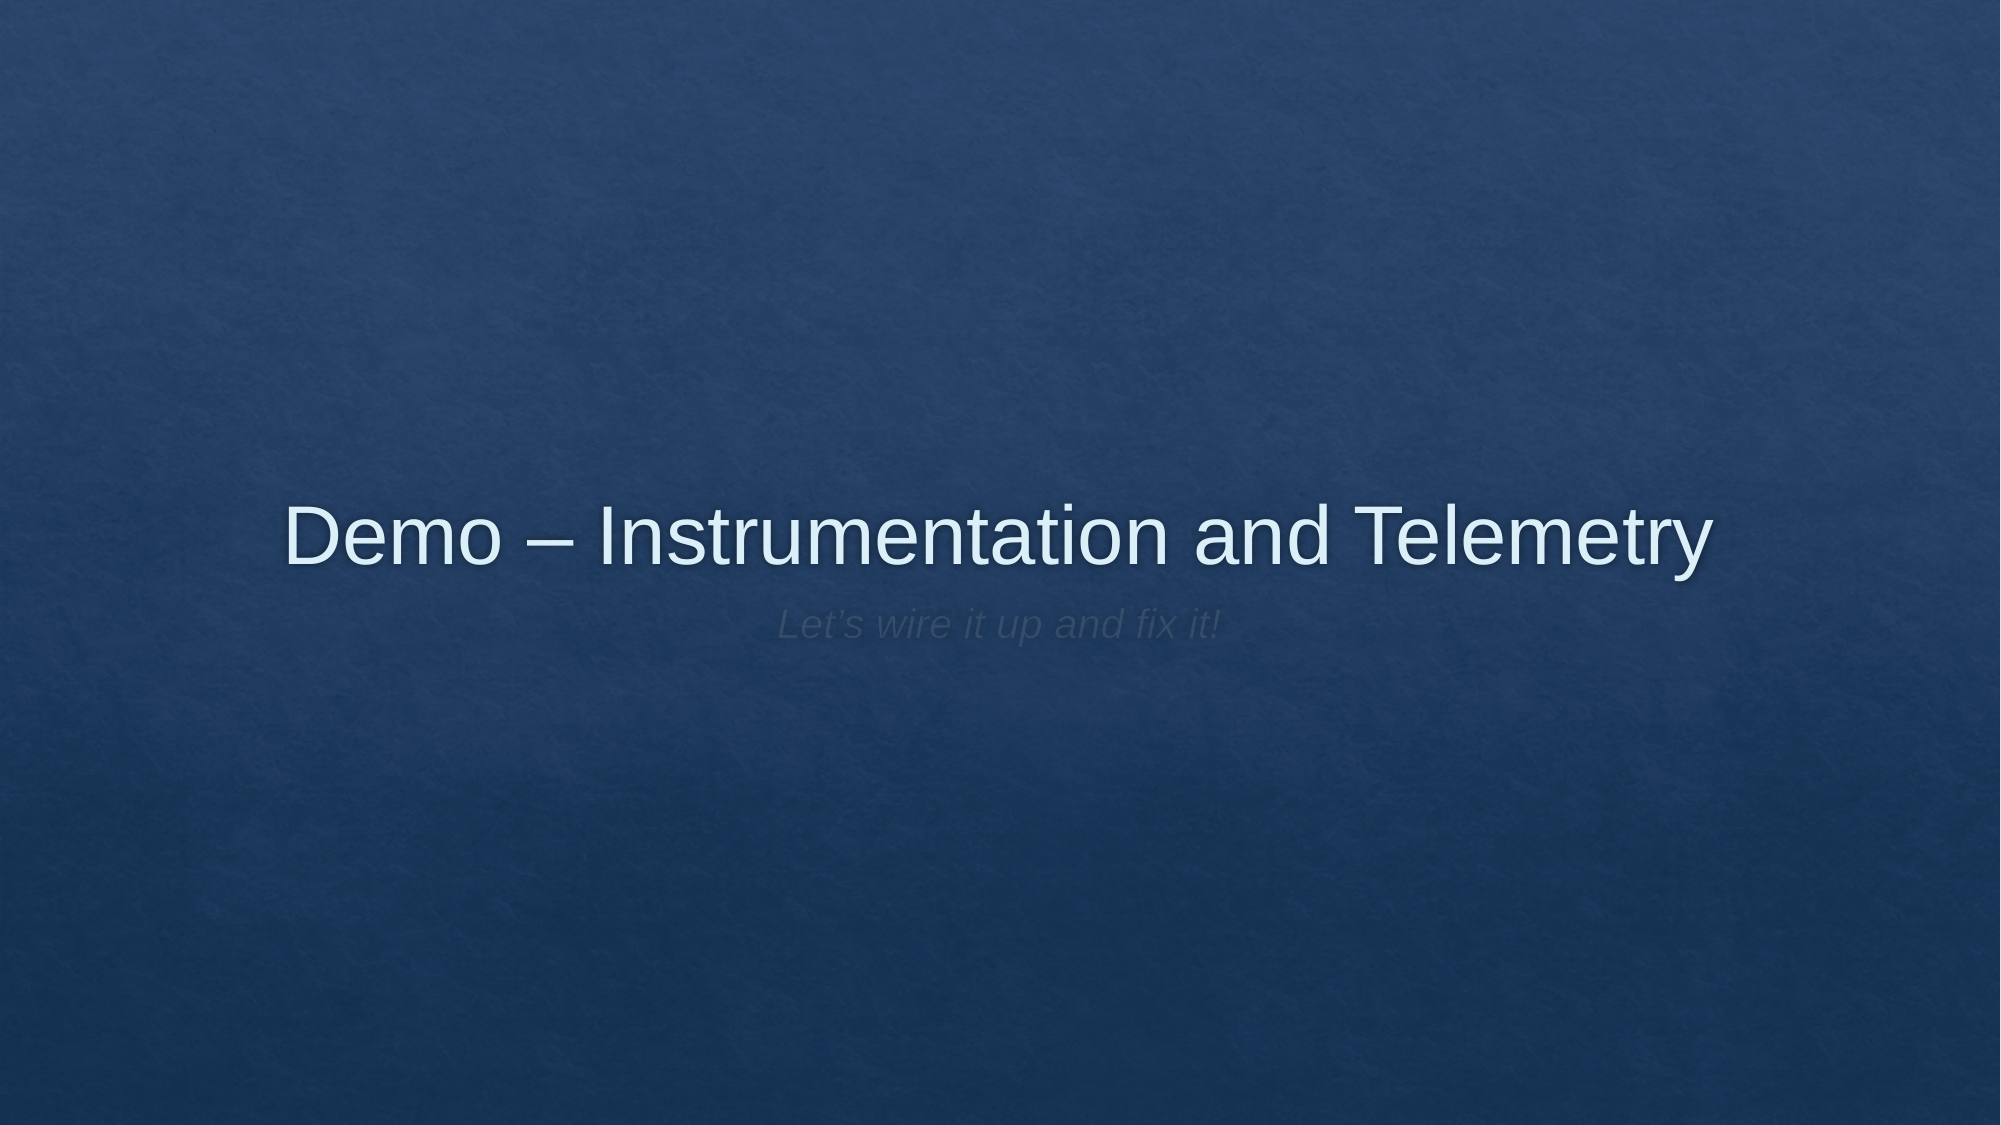

# Demo – Instrumentation and Telemetry
Let’s wire it up and fix it!